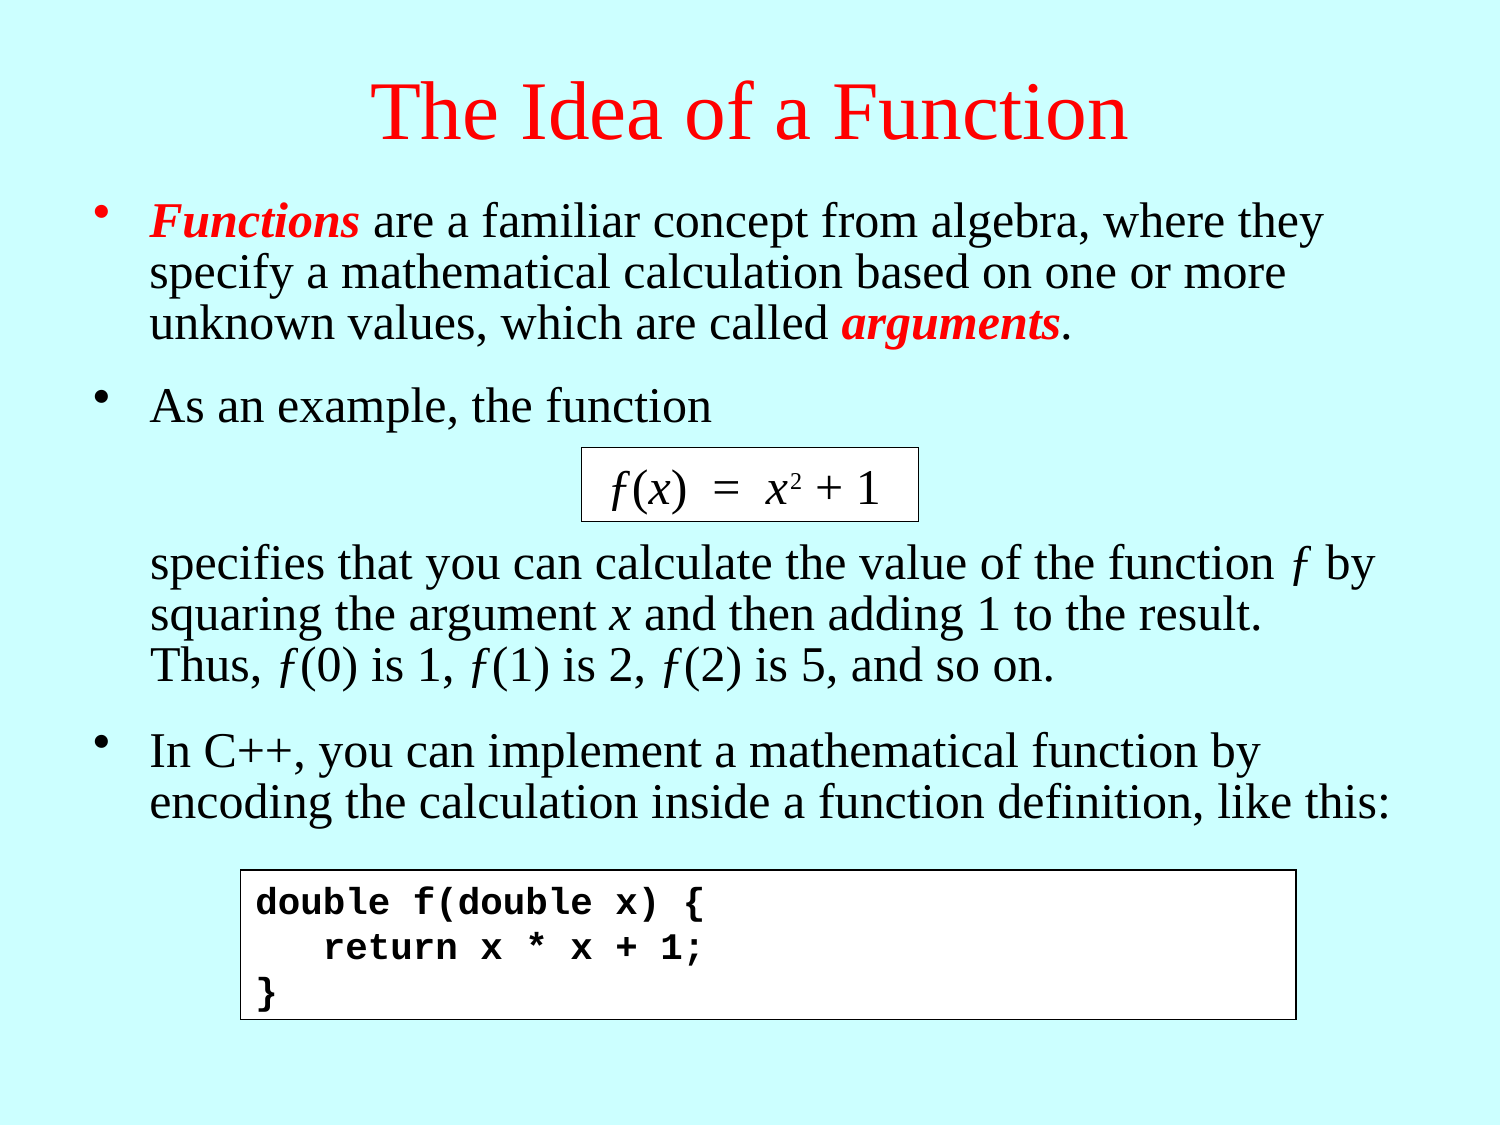

# The Idea of a Function
Functions are a familiar concept from algebra, where they specify a mathematical calculation based on one or more unknown values, which are called arguments.
As an example, the function
ƒ(x)  =  x2 + 1
specifies that you can calculate the value of the function ƒ by squaring the argument x and then adding 1 to the result.  Thus, ƒ(0) is 1, ƒ(1) is 2, ƒ(2) is 5, and so on.
In C++, you can implement a mathematical function by encoding the calculation inside a function definition, like this:
double f(double x) {
   return x * x + 1;
}